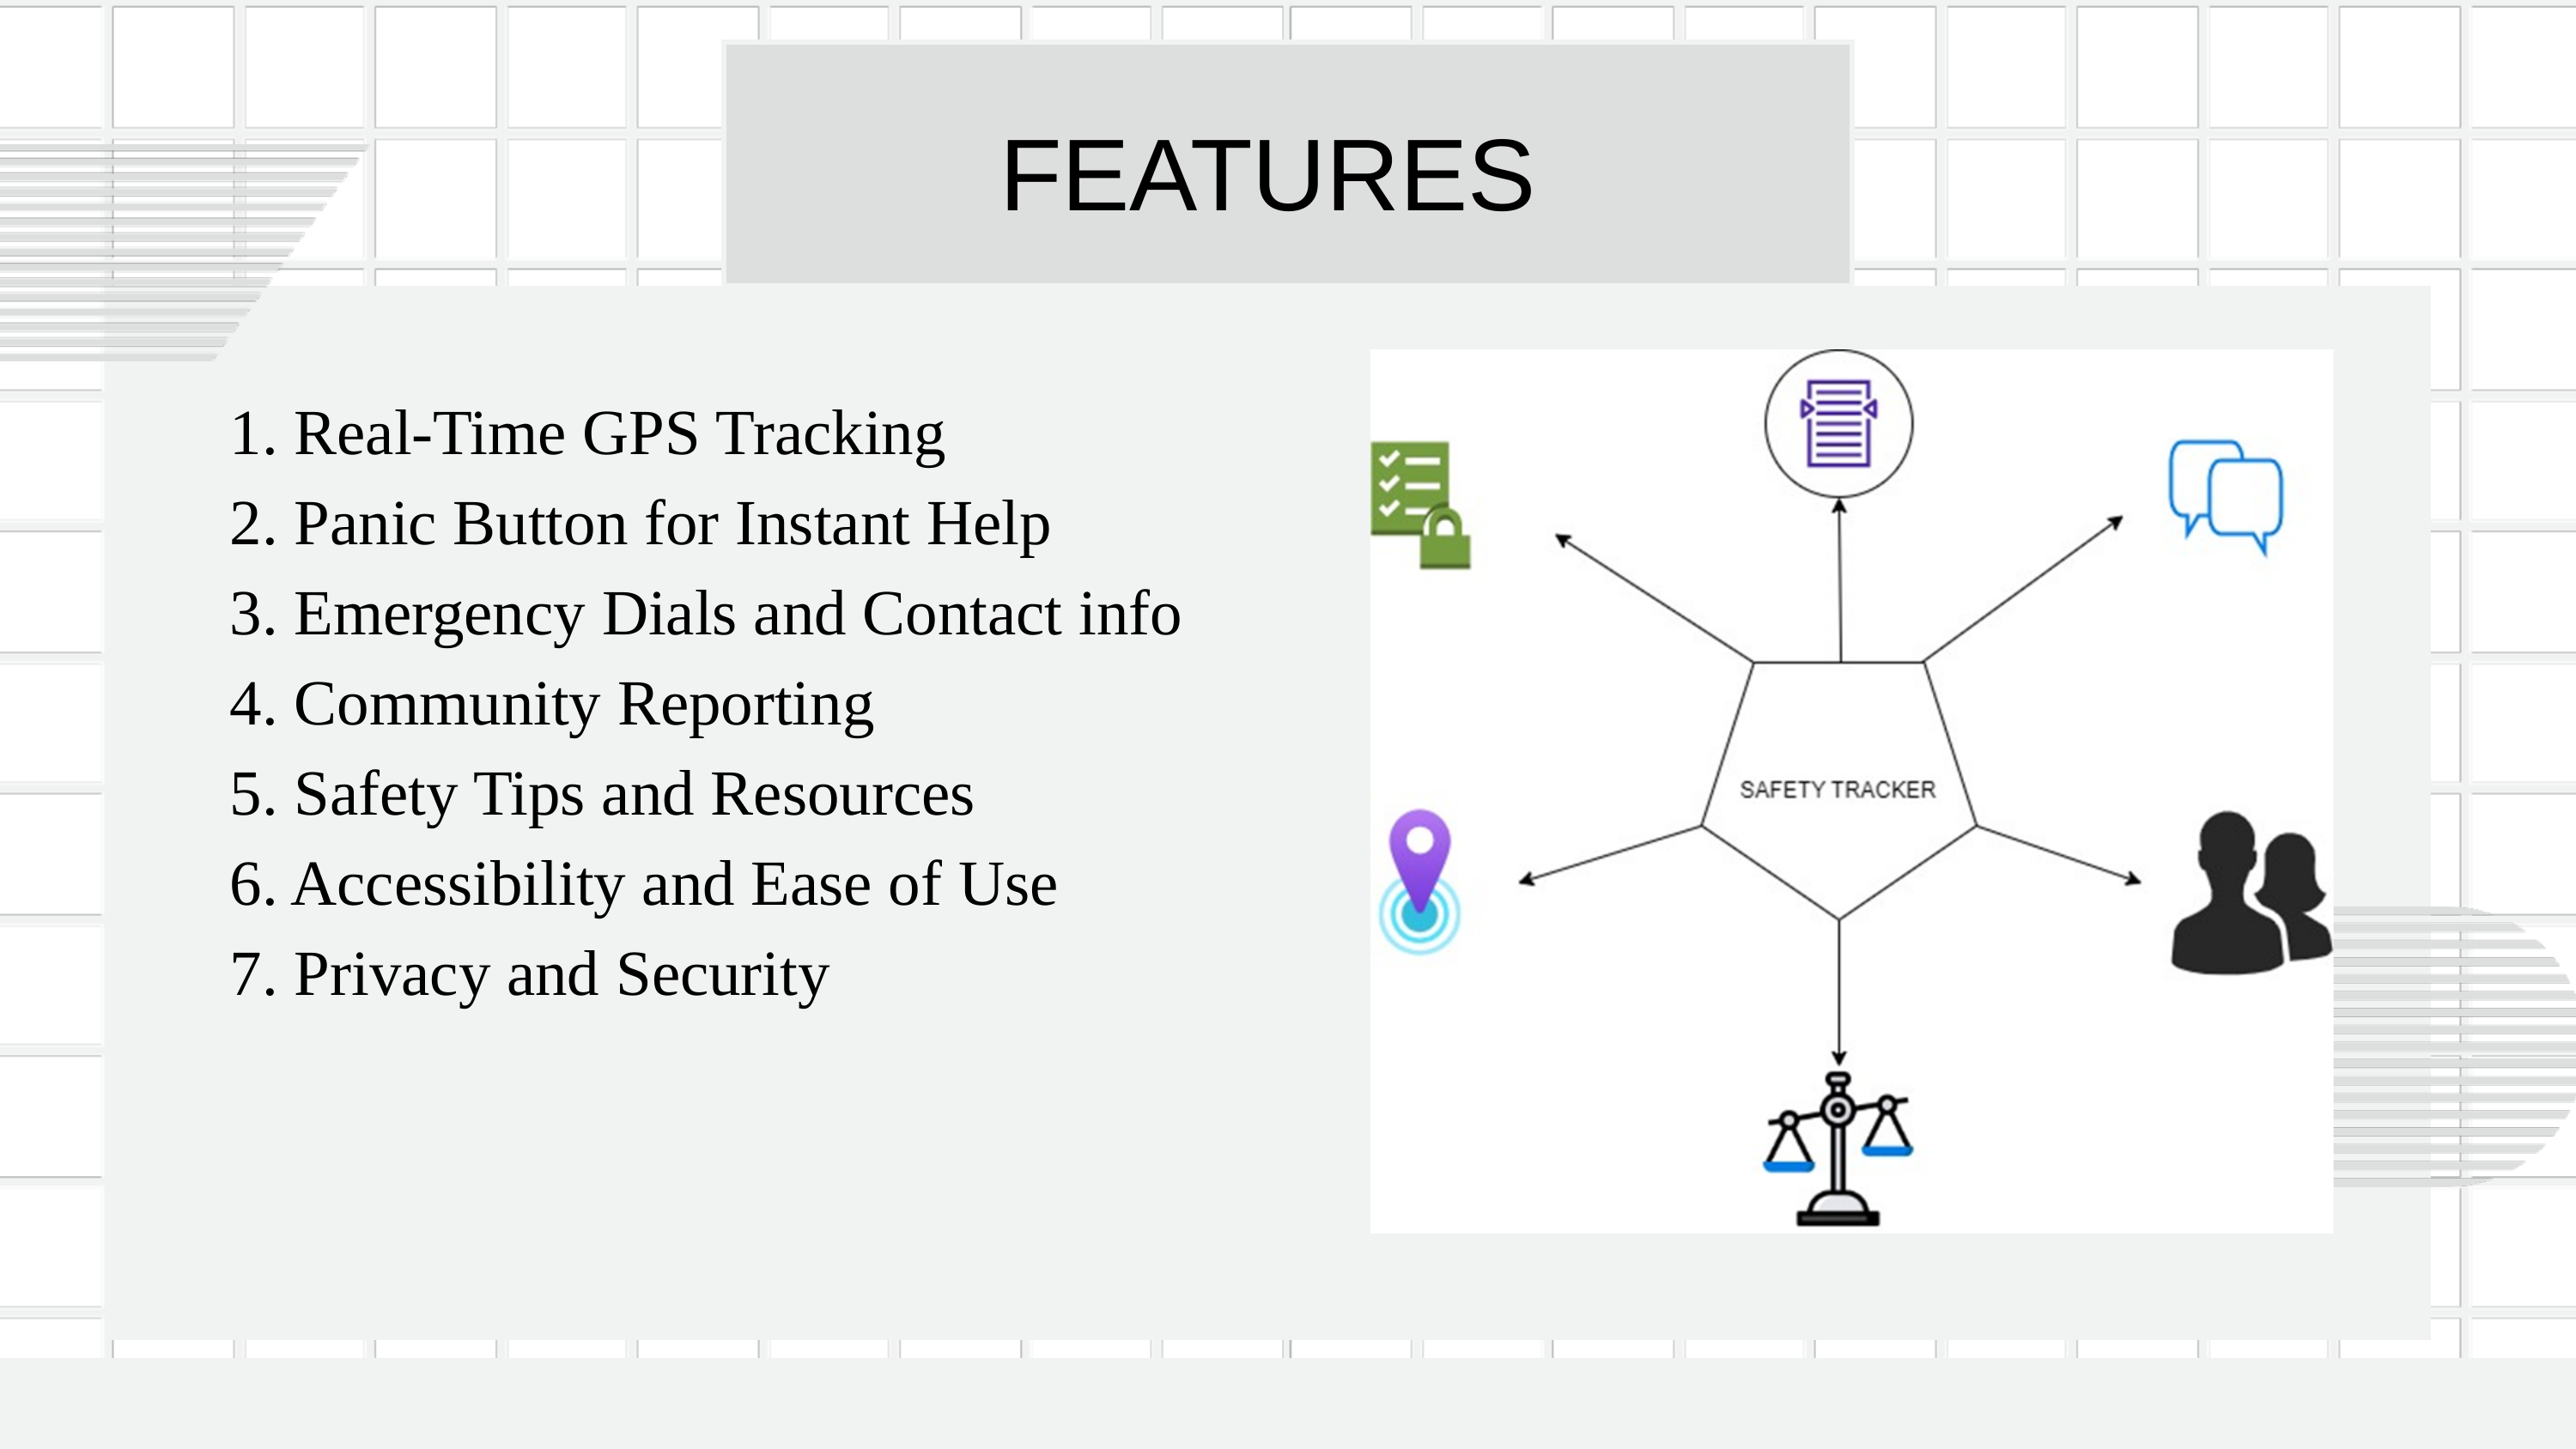

FEATURES

1. Real-Time GPS Tracking
2. Panic Button for Instant Help
3. Emergency Dials and Contact info
4. Community Reporting
5. Safety Tips and Resources
6. Accessibility and Ease of Use
7. Privacy and Security